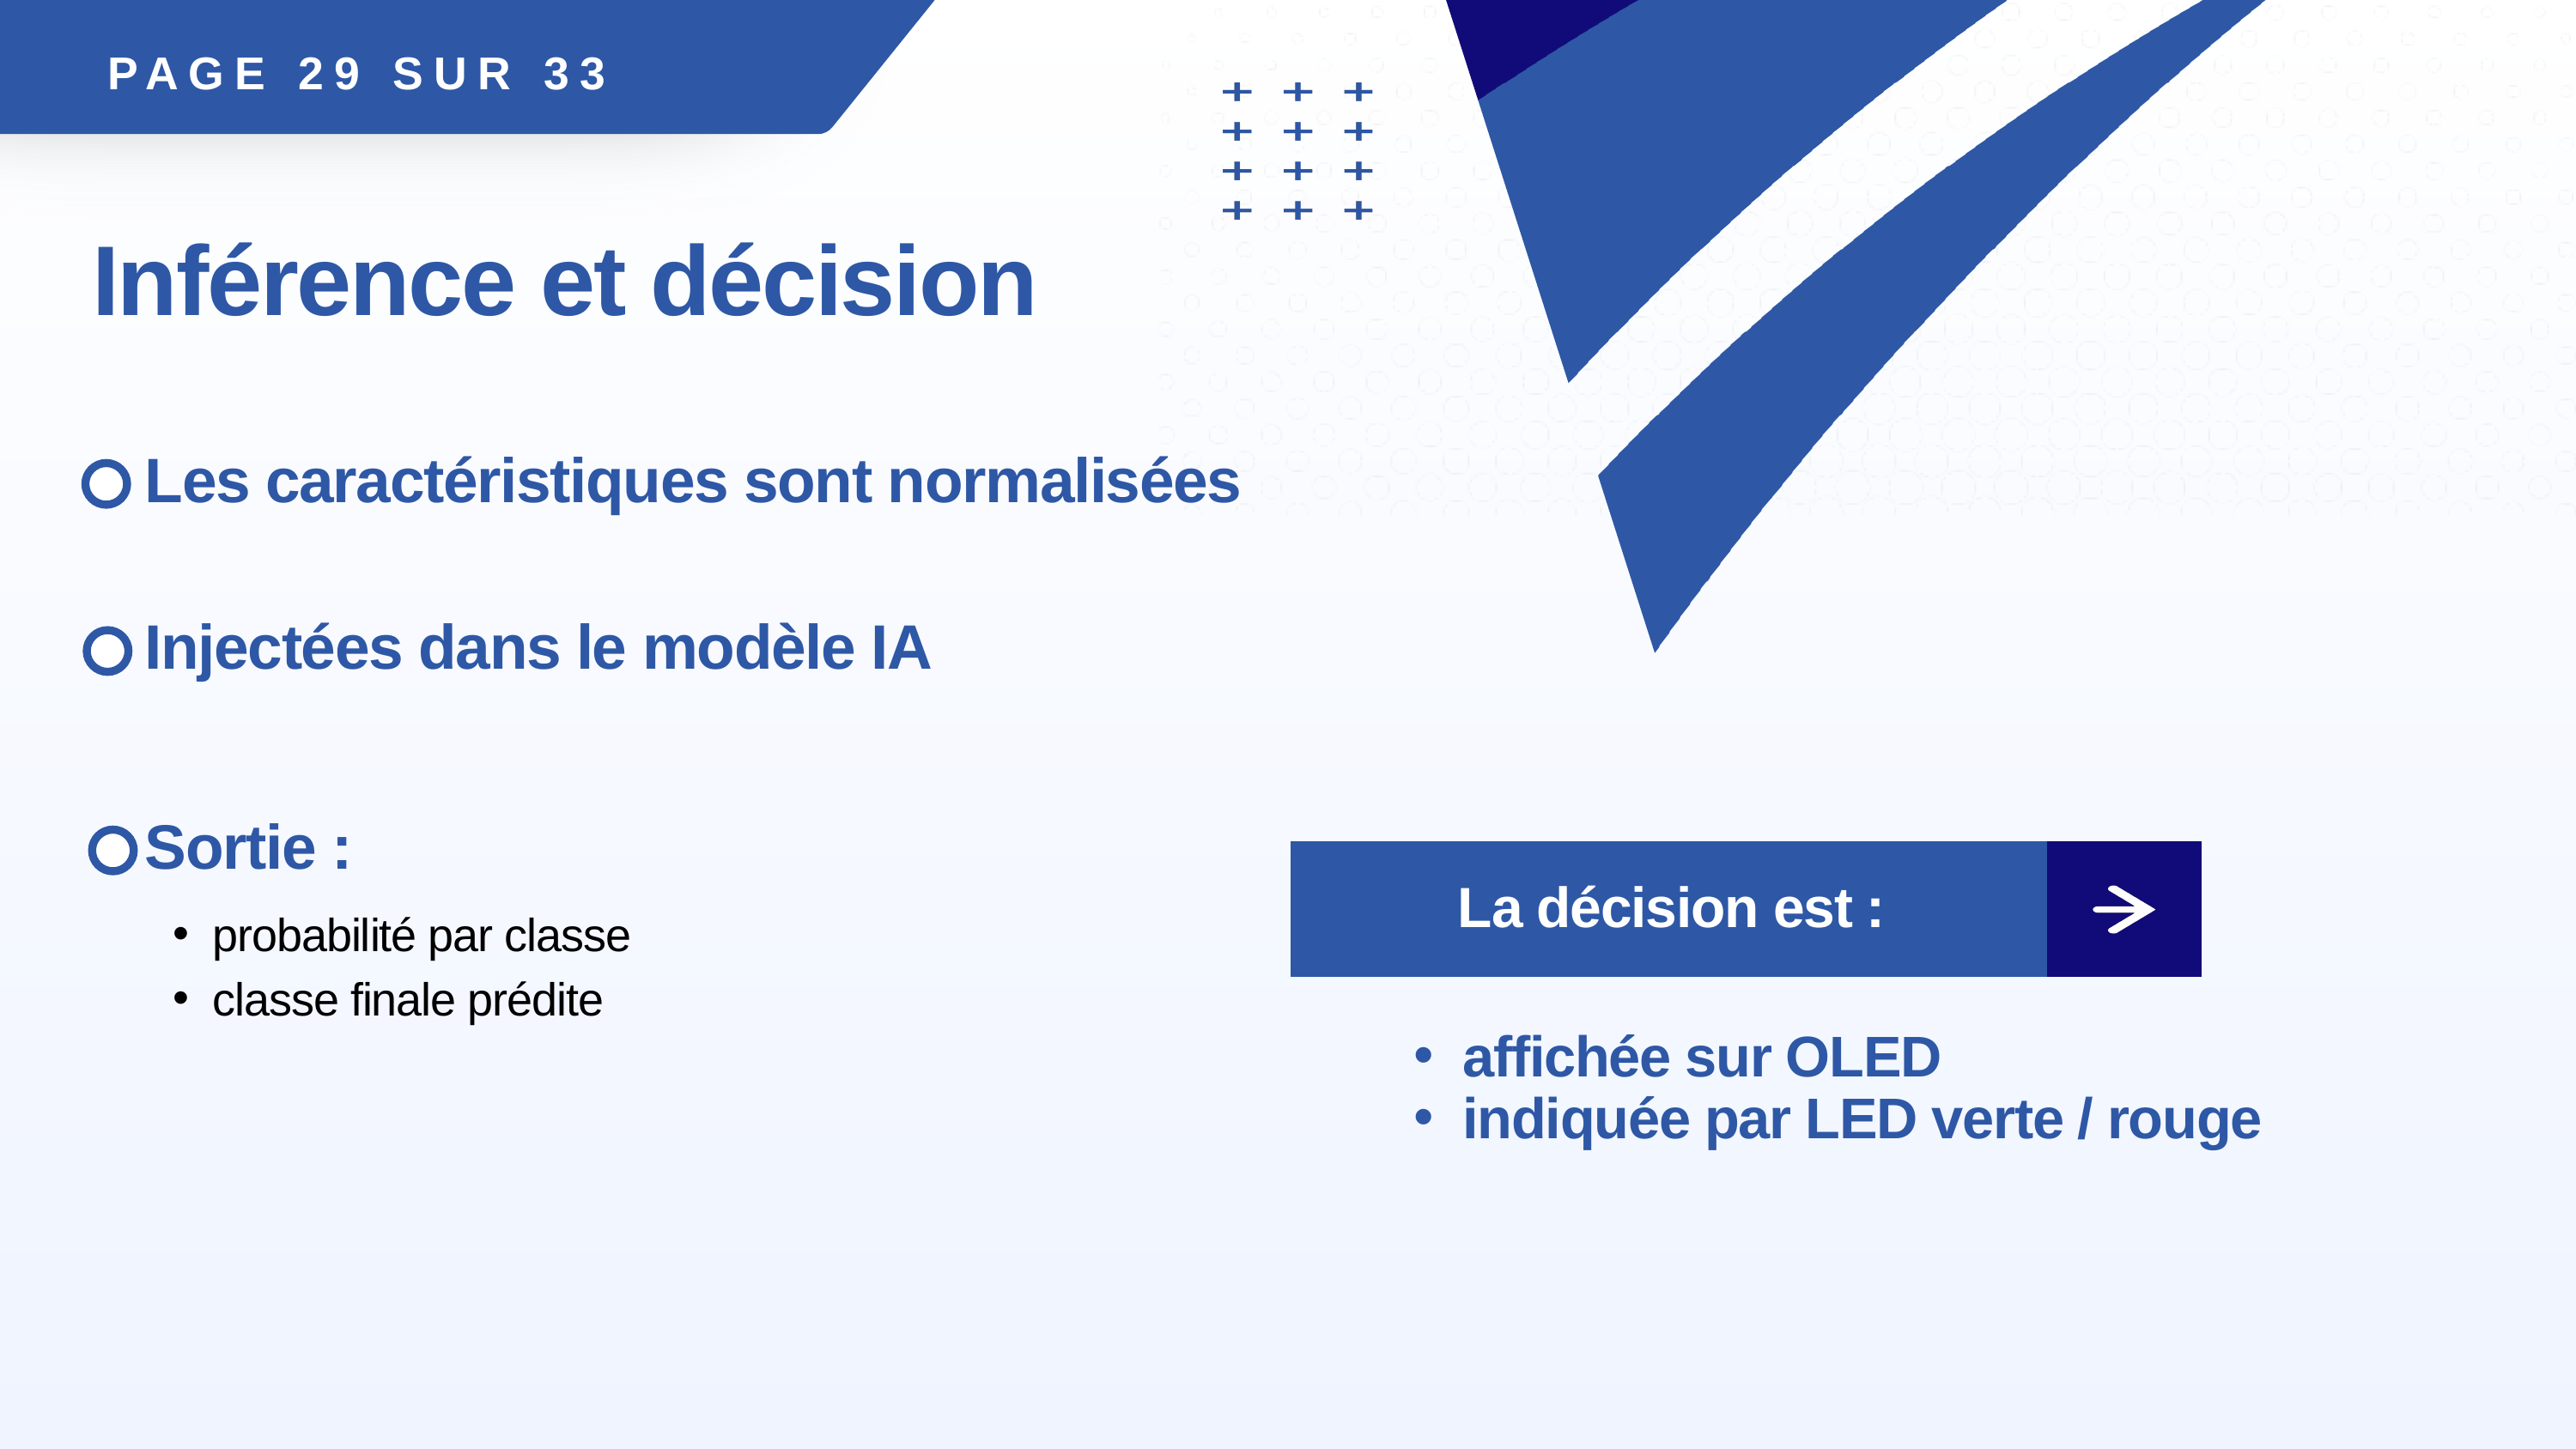

PAGE 29 SUR 33

Inférence et décision
Les caractéristiques sont normalisées

Injectées dans le modèle IA

Sortie :

 La décision est :

probabilité par classe
classe finale prédite
affichée sur OLED
indiquée par LED verte / rouge